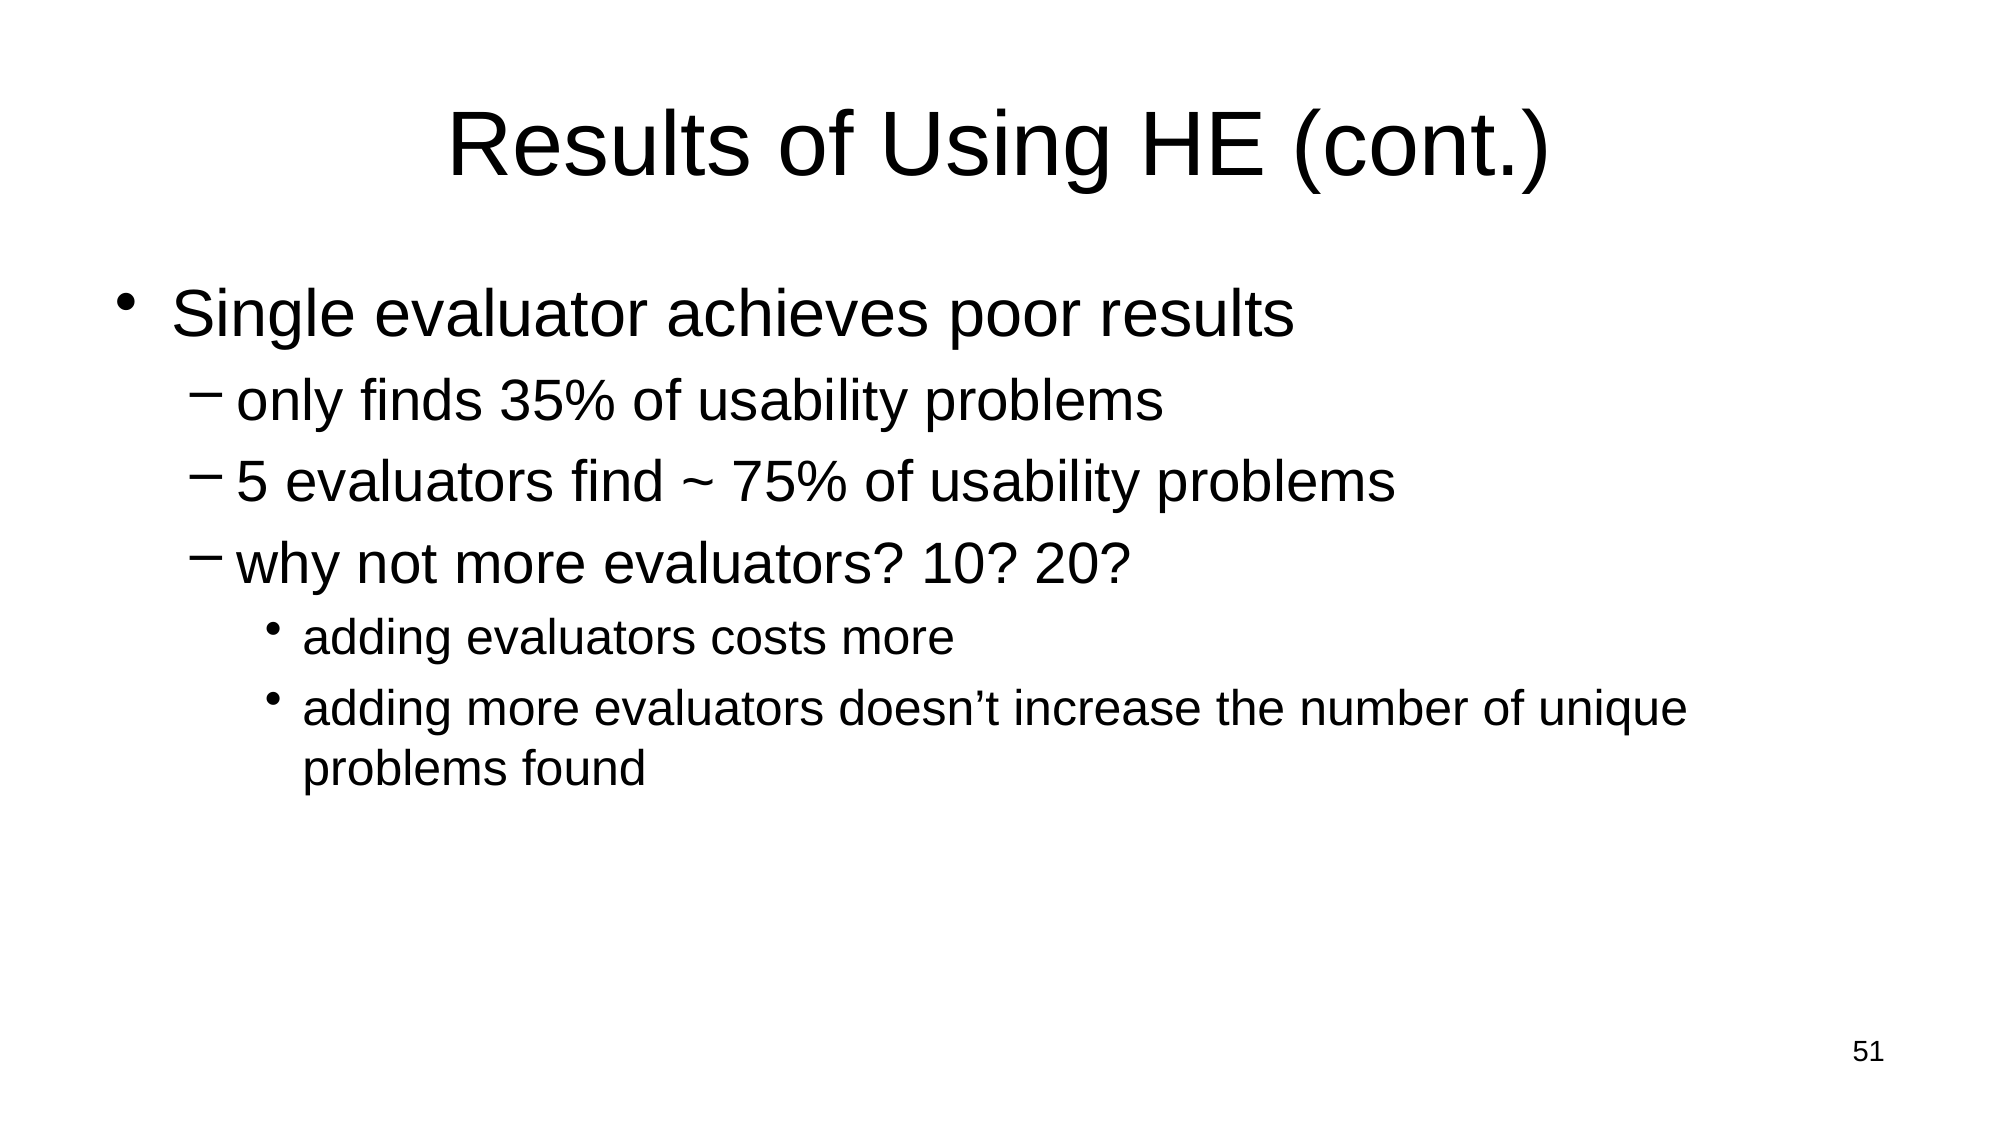

# Results of Using HE (cont.)
Single evaluator achieves poor results
only finds 35% of usability problems
5 evaluators find ~ 75% of usability problems
why not more evaluators? 10? 20?
adding evaluators costs more
adding more evaluators doesn’t increase the number of unique problems found

51